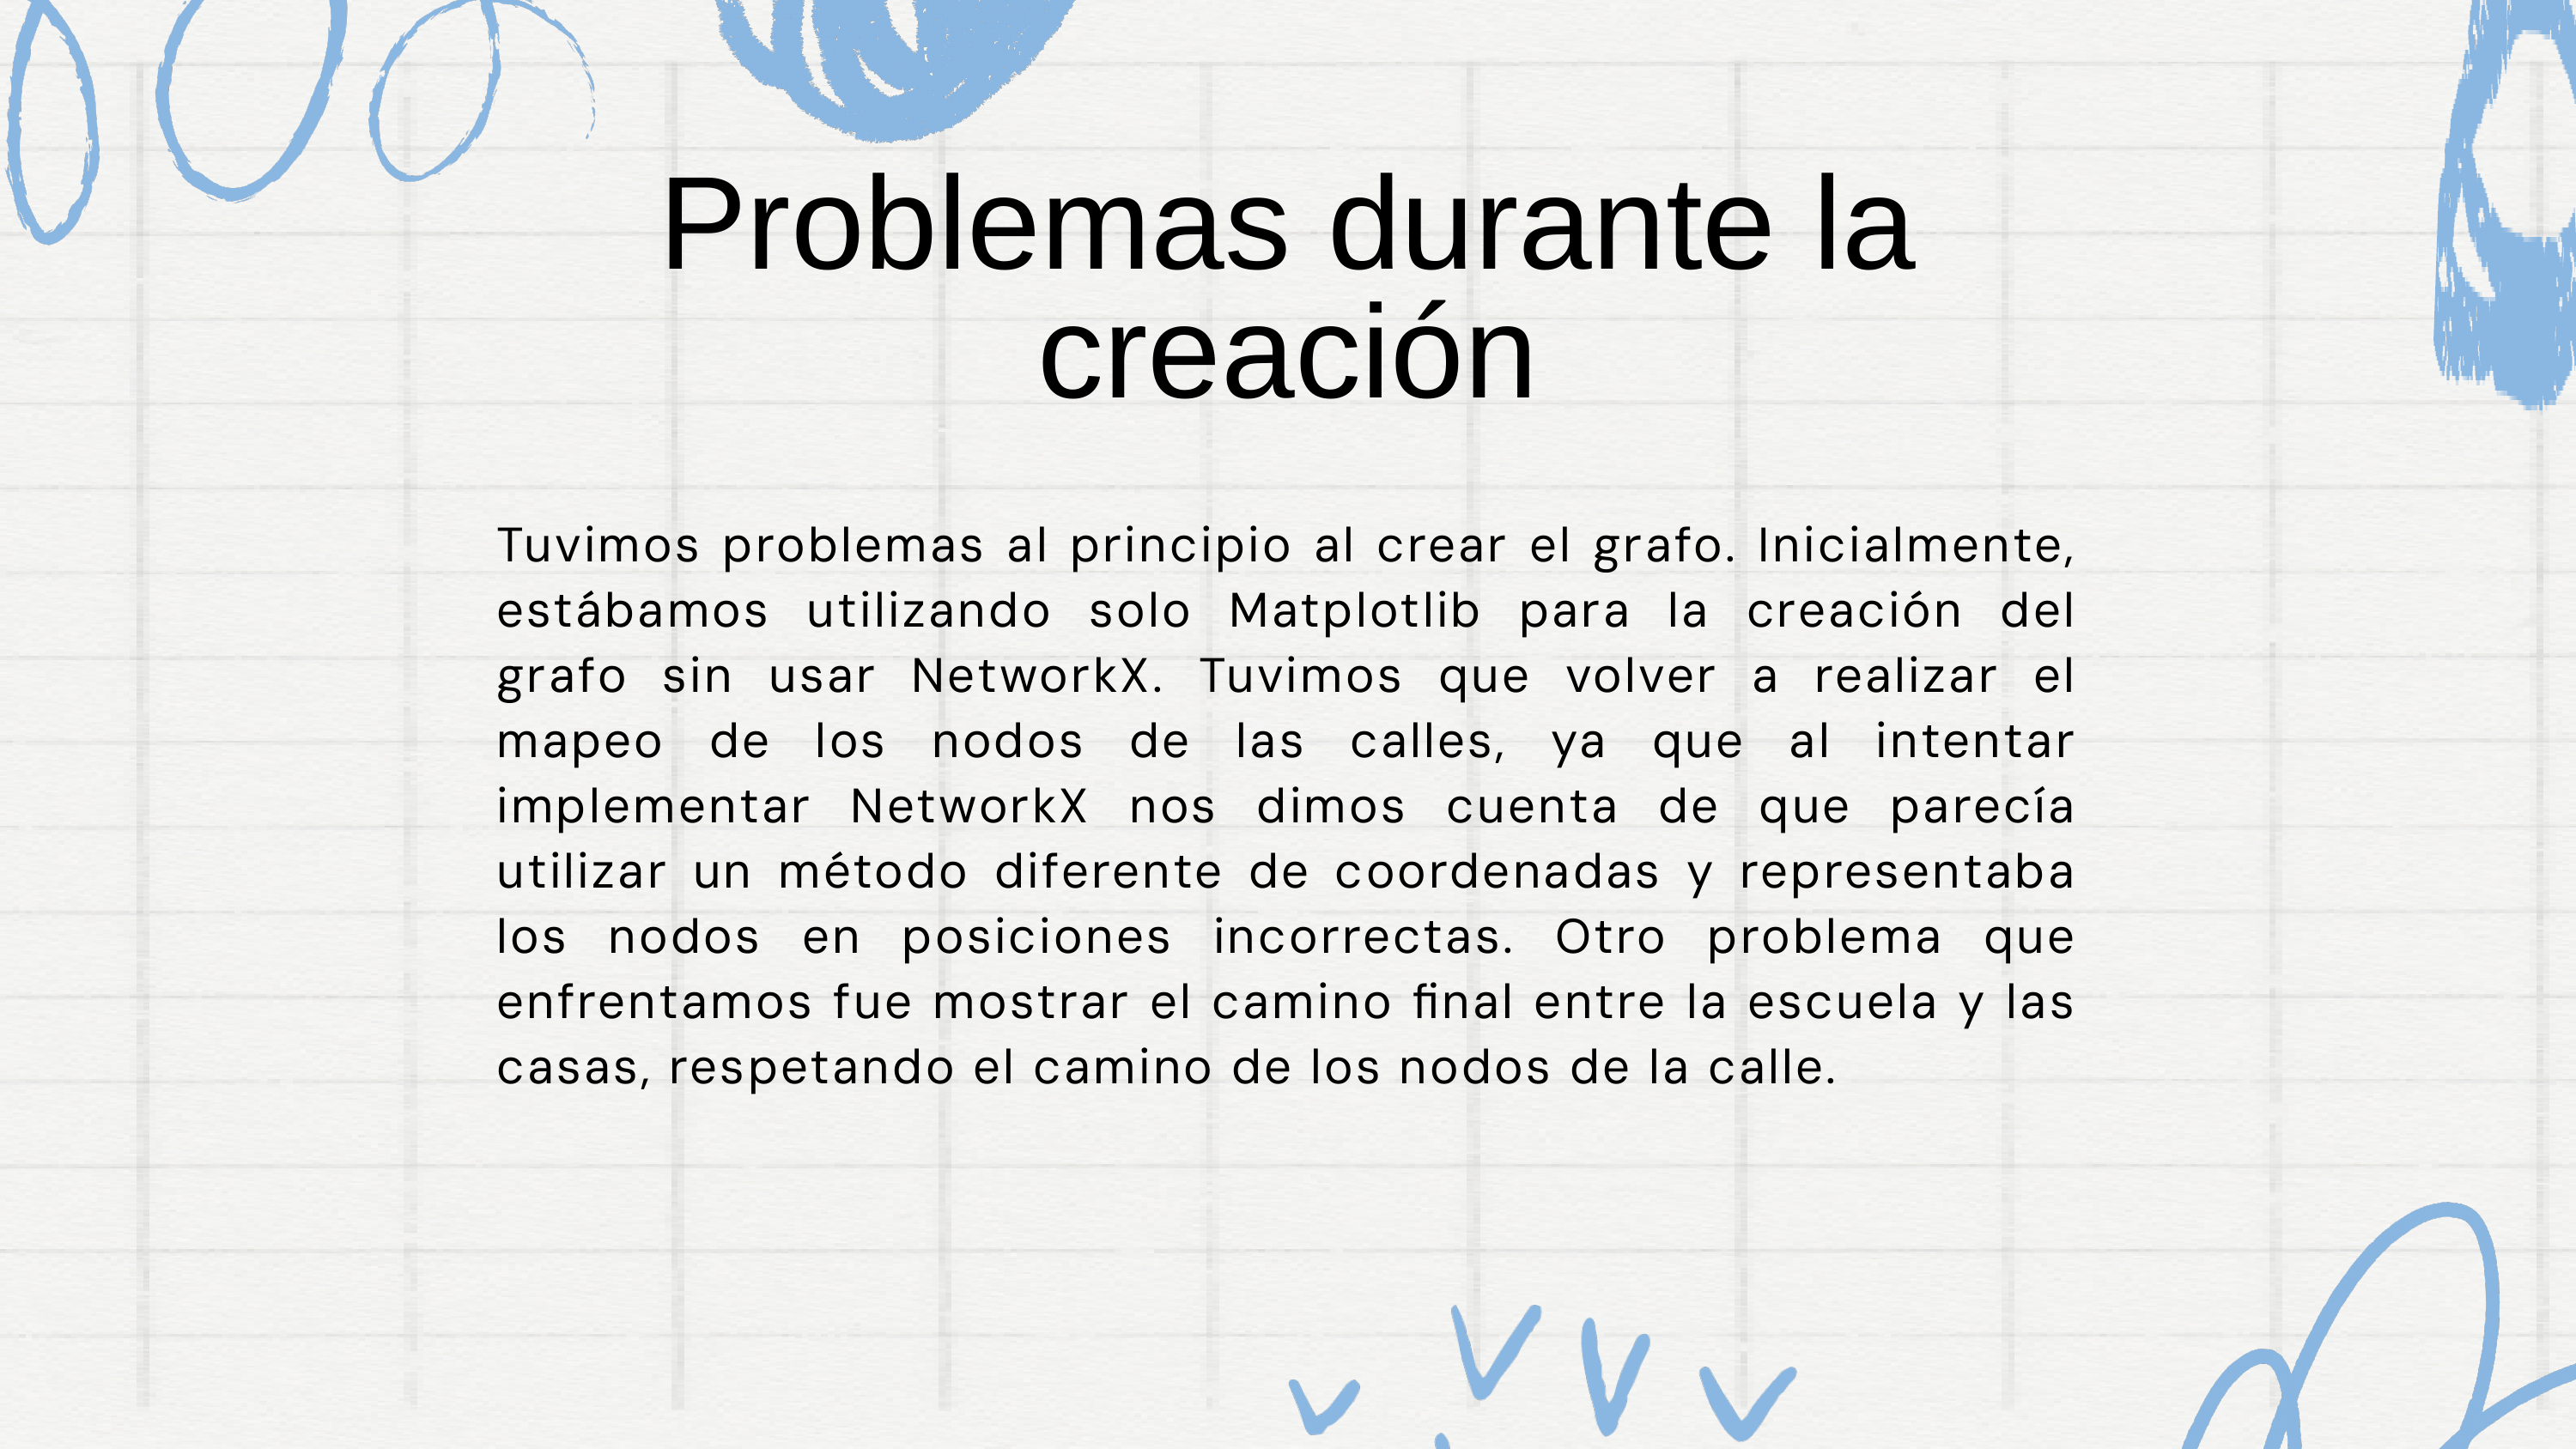

Problemas durante la creación
Tuvimos problemas al principio al crear el grafo. Inicialmente, estábamos utilizando solo Matplotlib para la creación del grafo sin usar NetworkX. Tuvimos que volver a realizar el mapeo de los nodos de las calles, ya que al intentar implementar NetworkX nos dimos cuenta de que parecía utilizar un método diferente de coordenadas y representaba los nodos en posiciones incorrectas. Otro problema que enfrentamos fue mostrar el camino final entre la escuela y las casas, respetando el camino de los nodos de la calle.